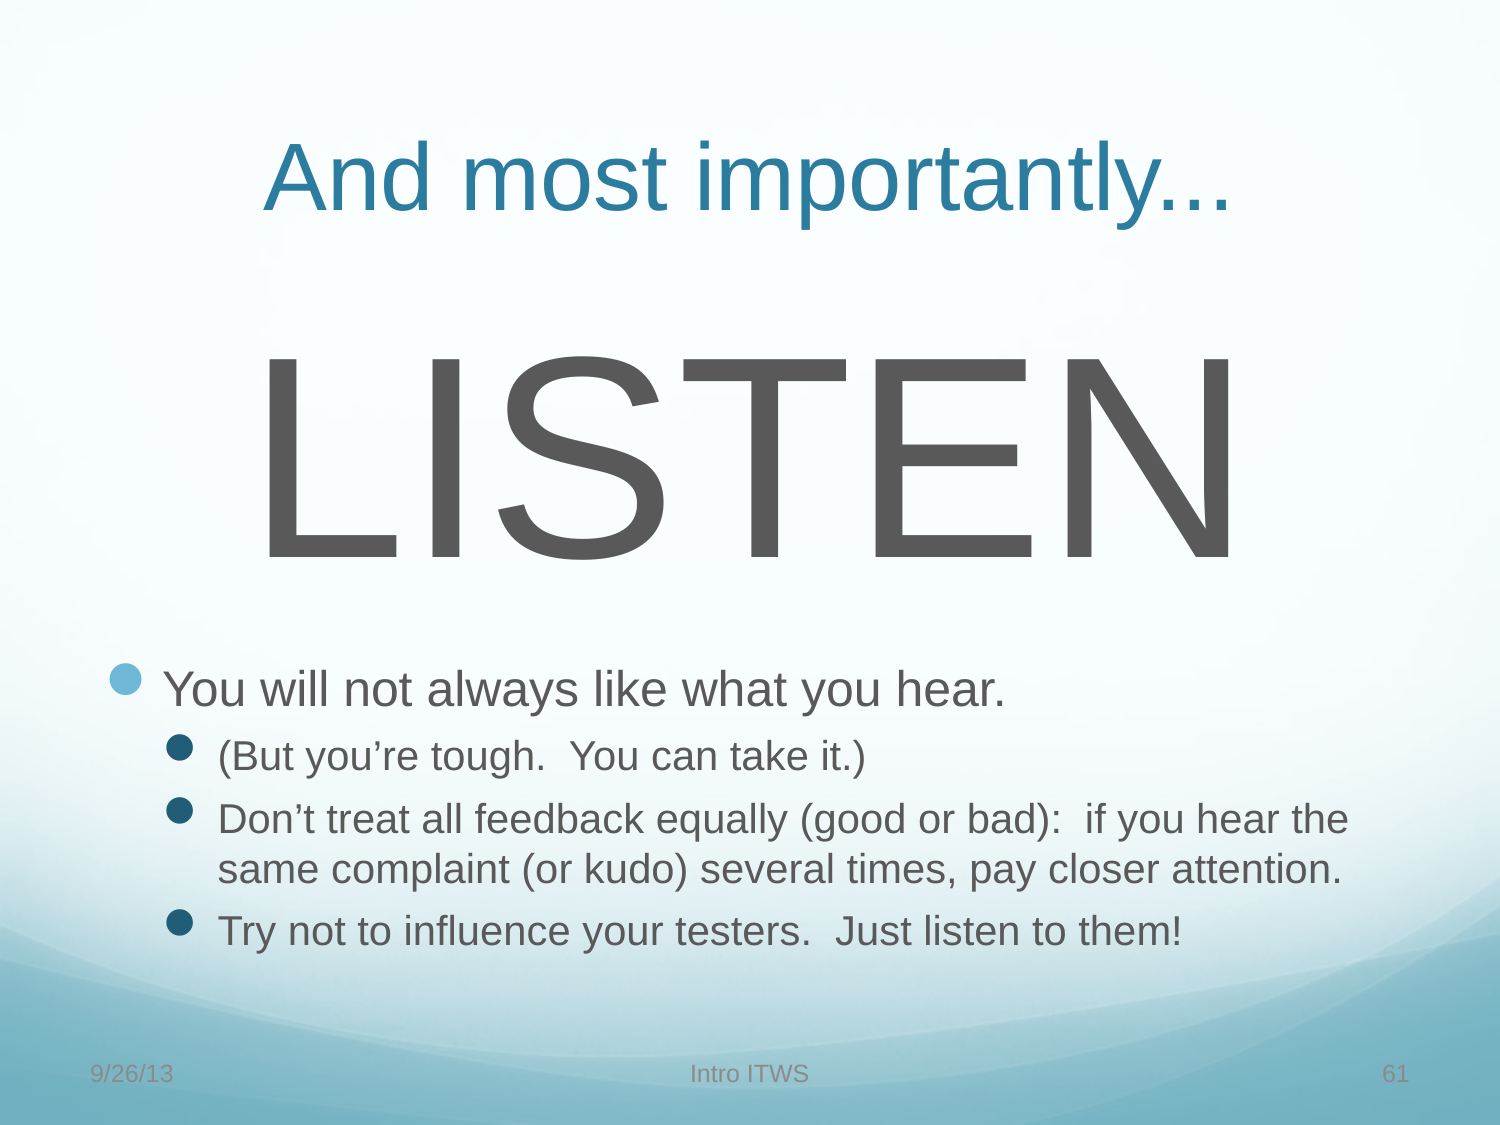

# And most importantly...
LISTEN
You will not always like what you hear.
(But you’re tough.  You can take it.)
Don’t treat all feedback equally (good or bad):  if you hear the same complaint (or kudo) several times, pay closer attention.
Try not to influence your testers.  Just listen to them!

9/26/13
Intro ITWS
61